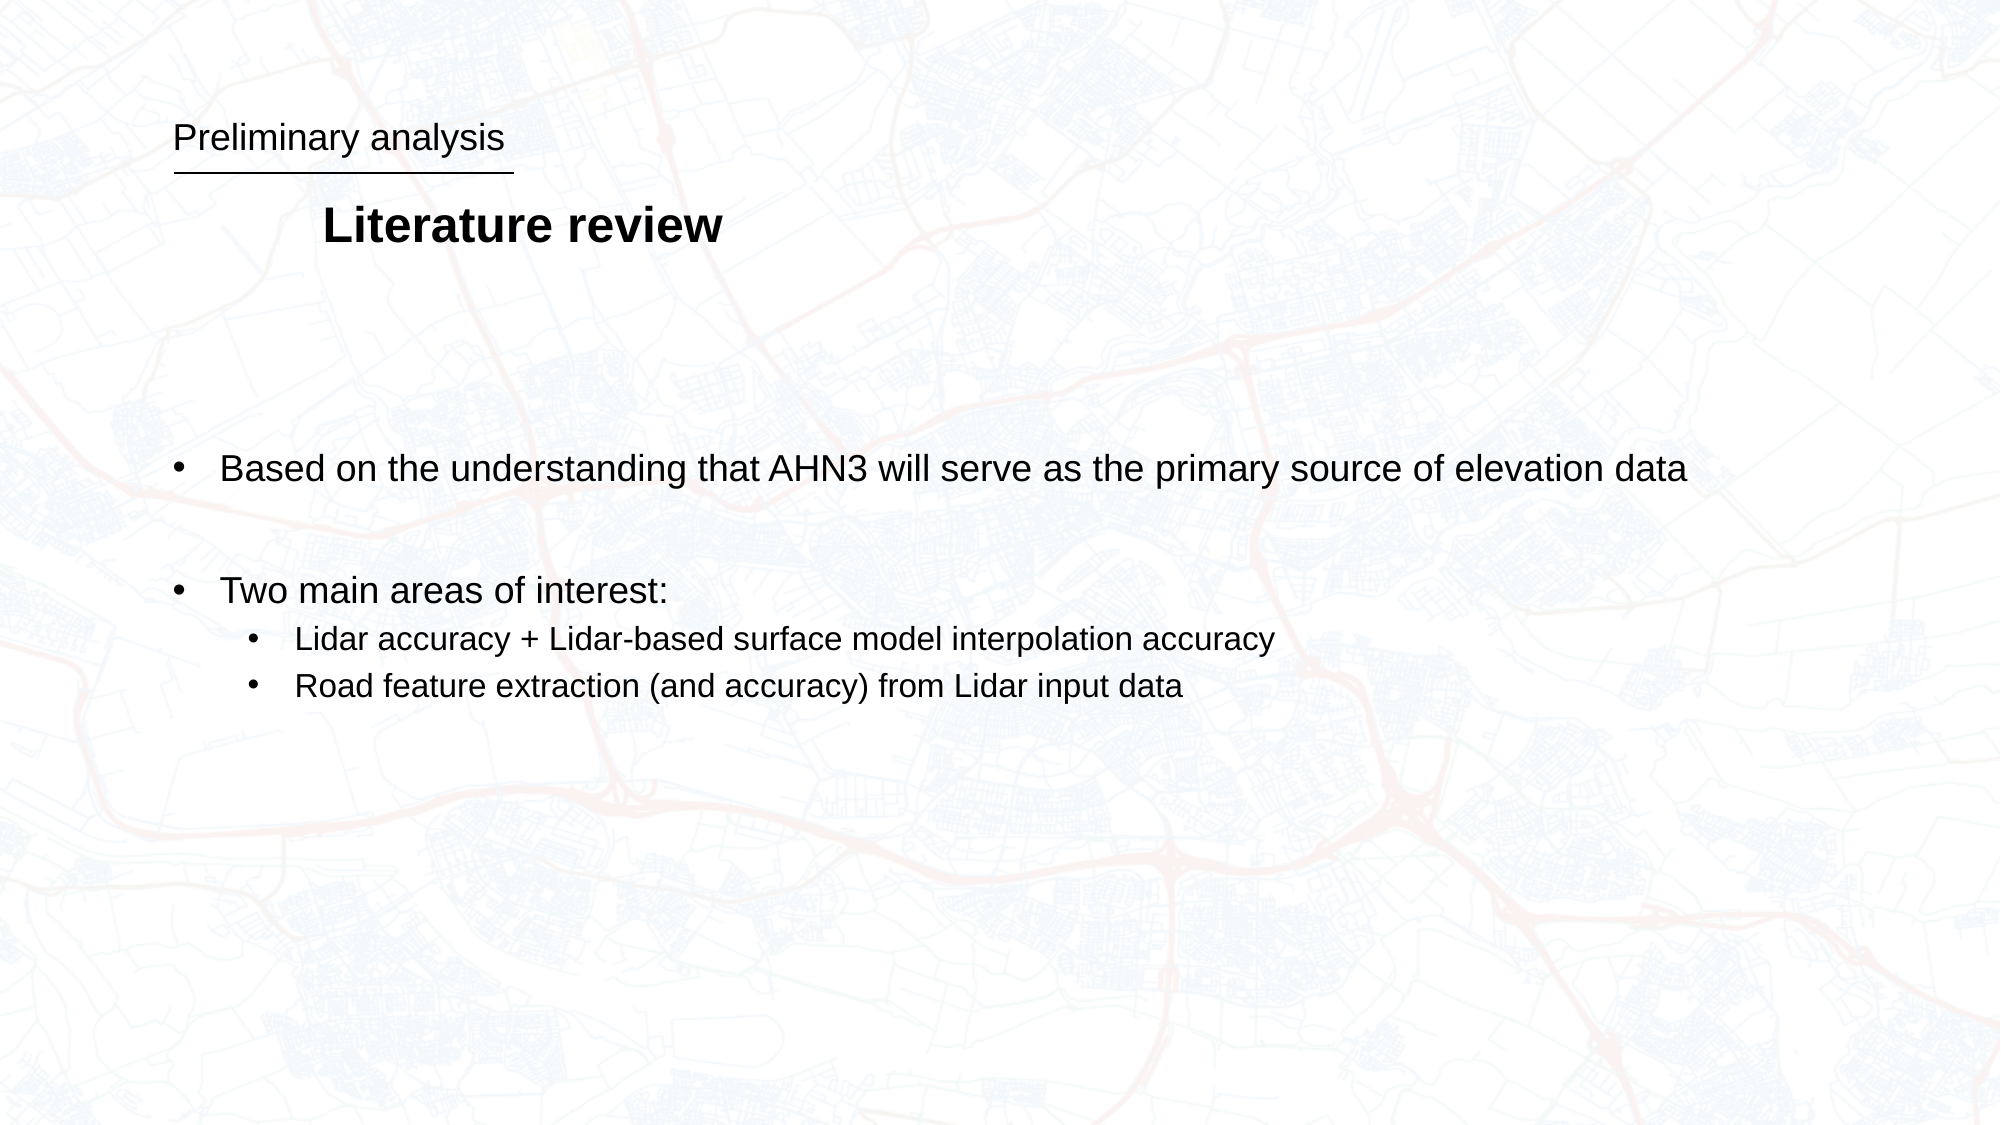

# Preliminary analysis Literature review
Based on the understanding that AHN3 will serve as the primary source of elevation data

Two main areas of interest:
Lidar accuracy + Lidar-based surface model interpolation accuracy
Road feature extraction (and accuracy) from Lidar input data